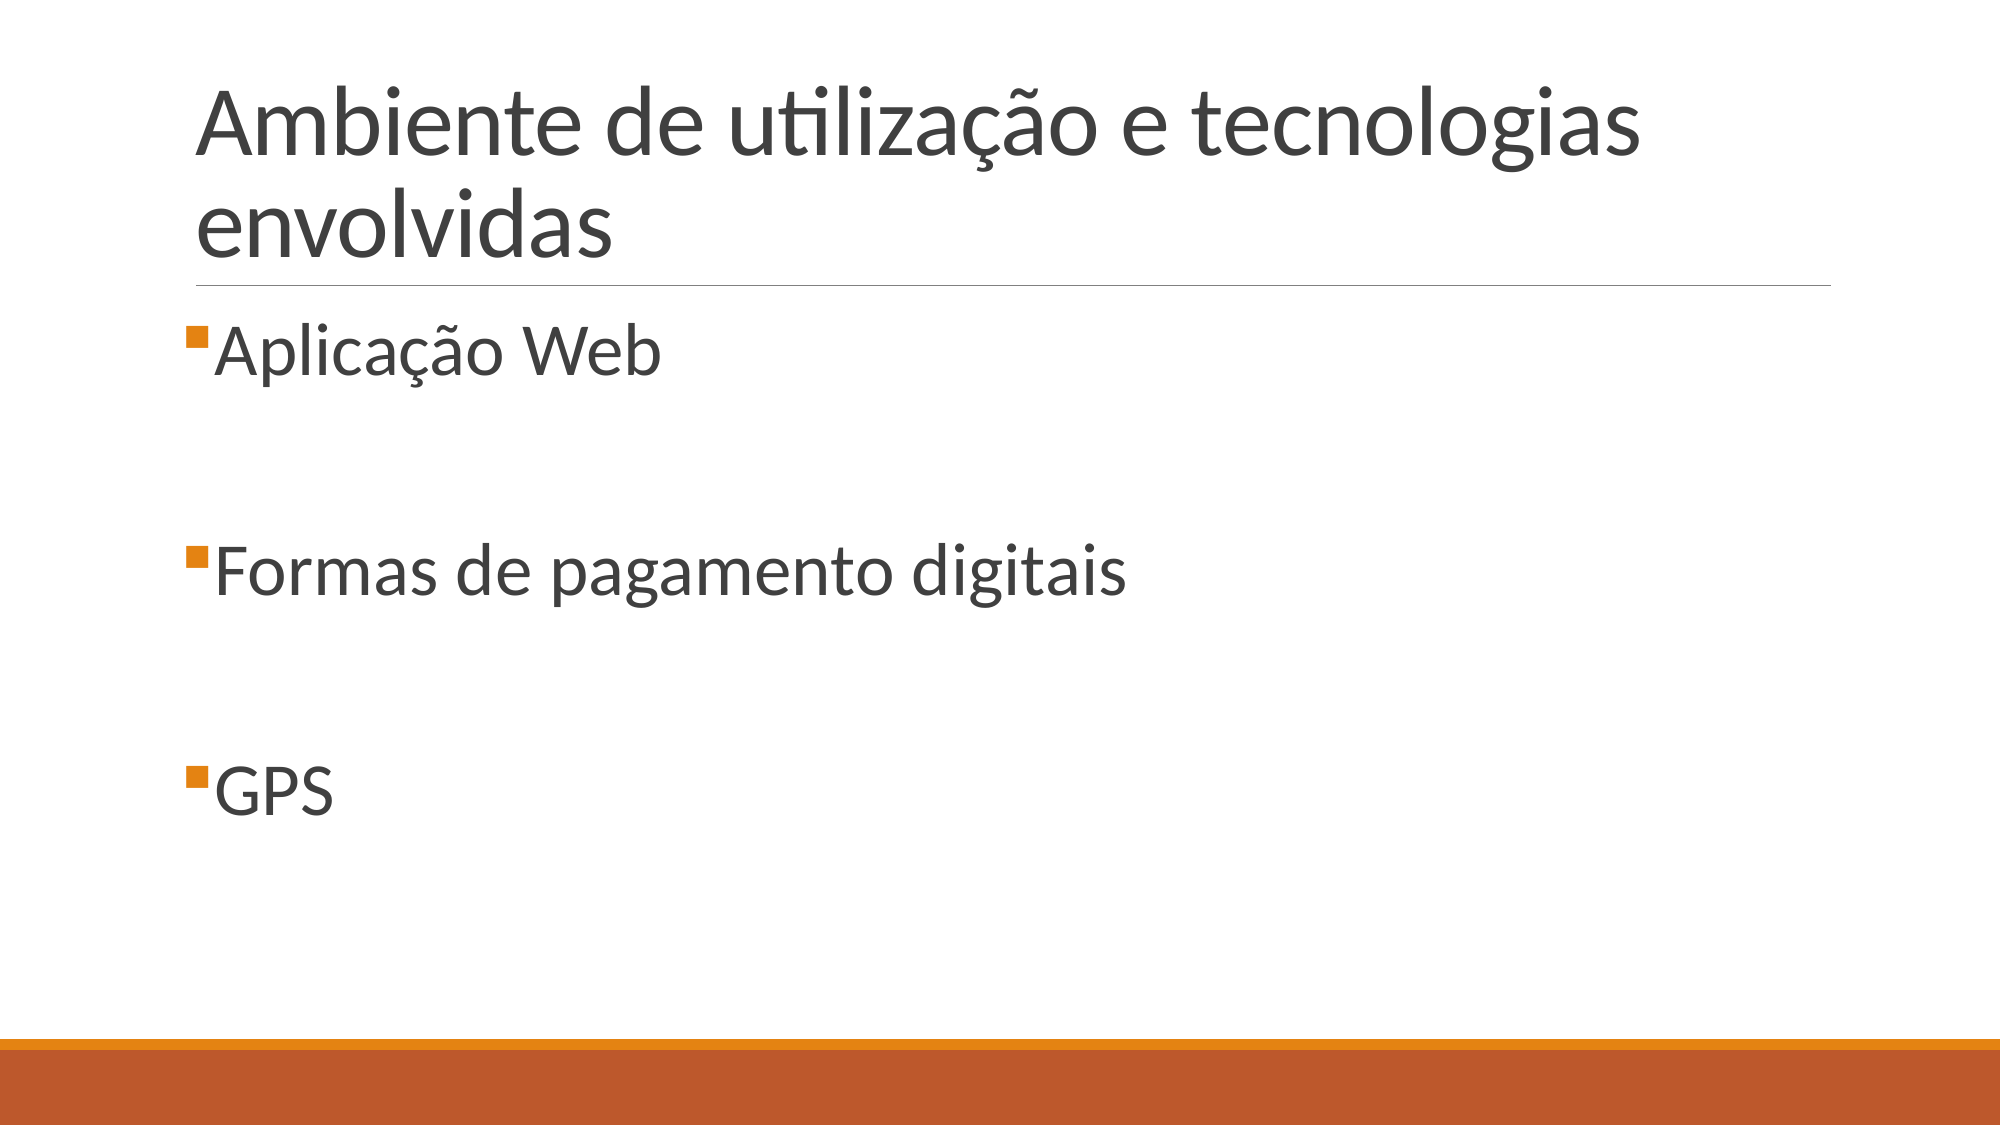

# Ambiente de utilização e tecnologias envolvidas
Aplicação Web

Formas de pagamento digitais

GPS